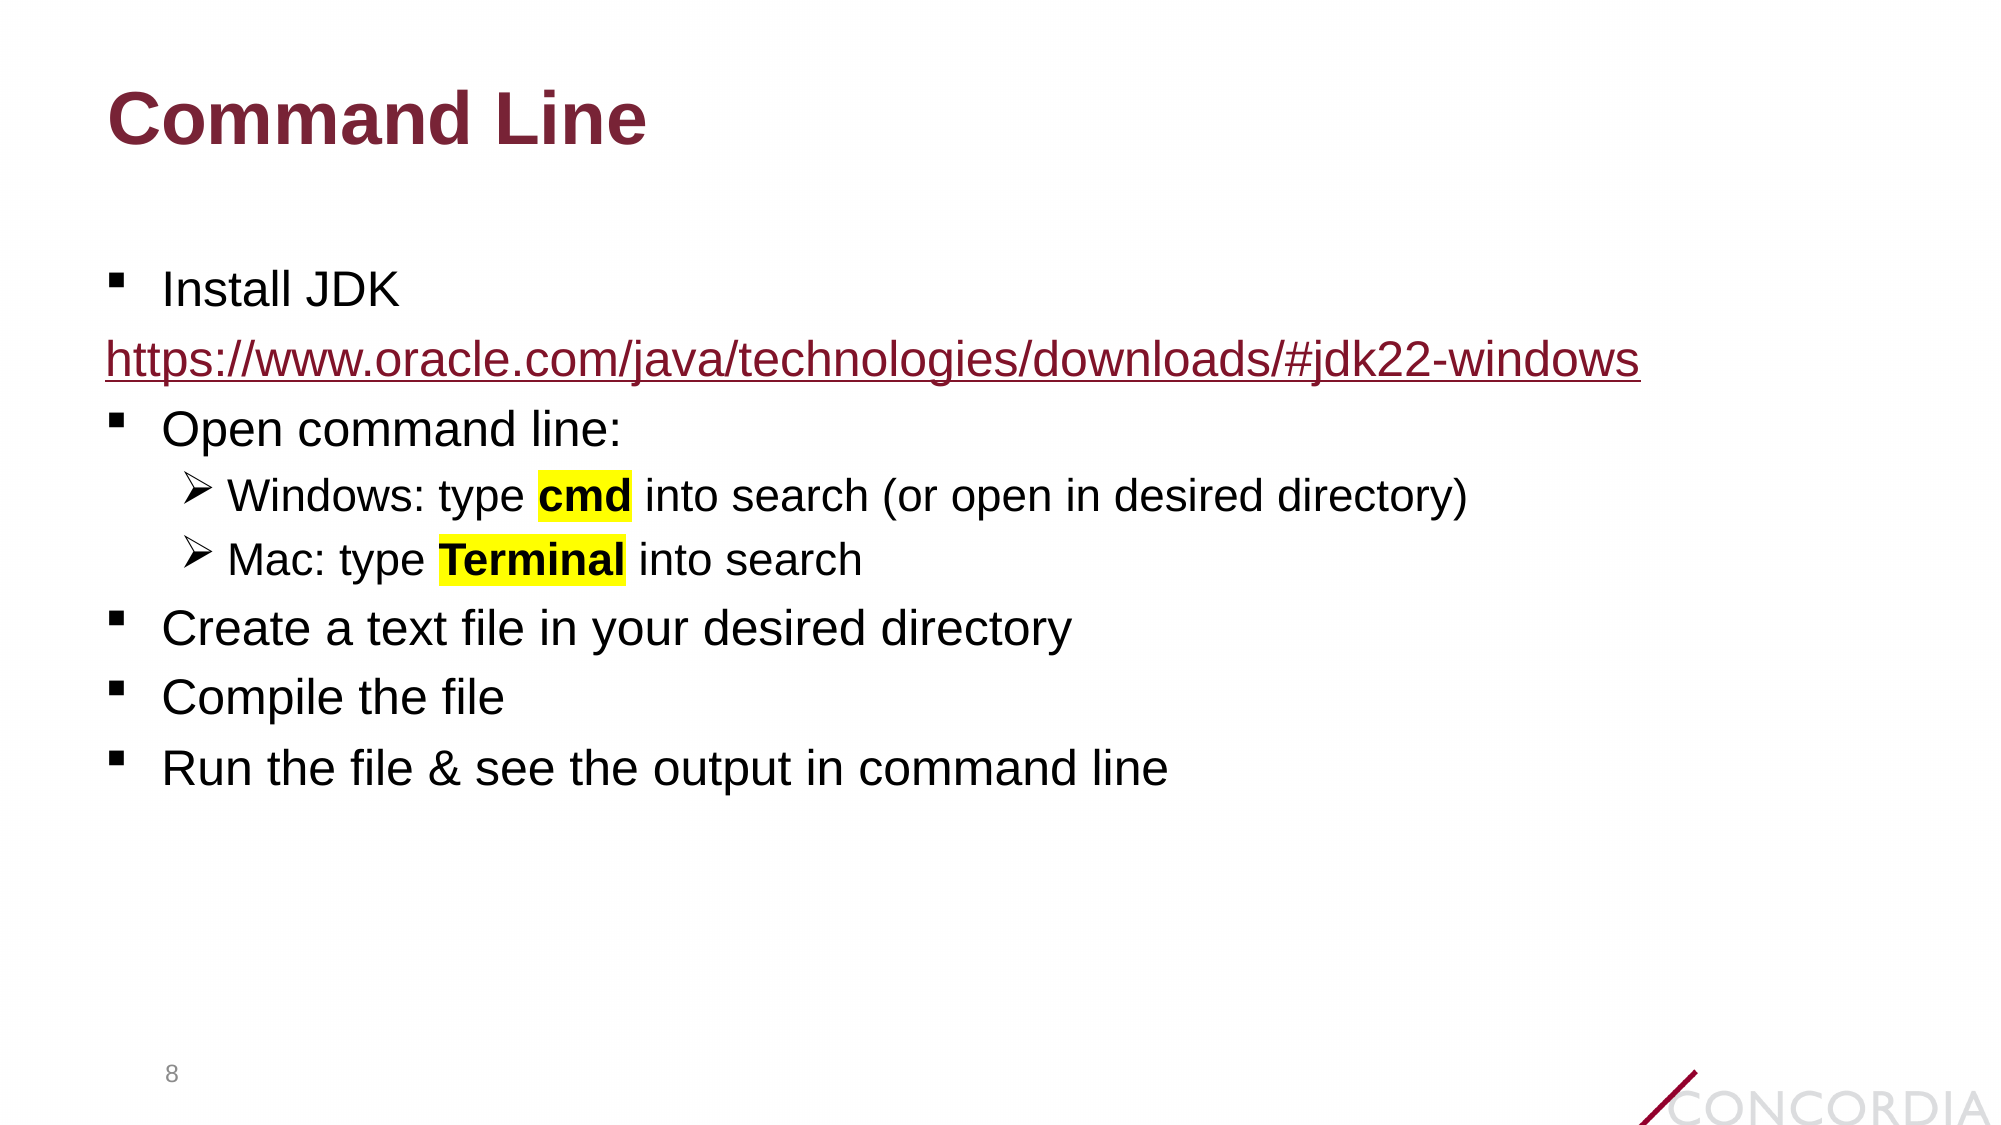

# Command Line
Install JDK
https://www.oracle.com/java/technologies/downloads/#jdk22-windows
Open command line:
Windows: type cmd into search (or open in desired directory)
Mac: type Terminal into search
Create a text file in your desired directory
Compile the file
Run the file & see the output in command line

8